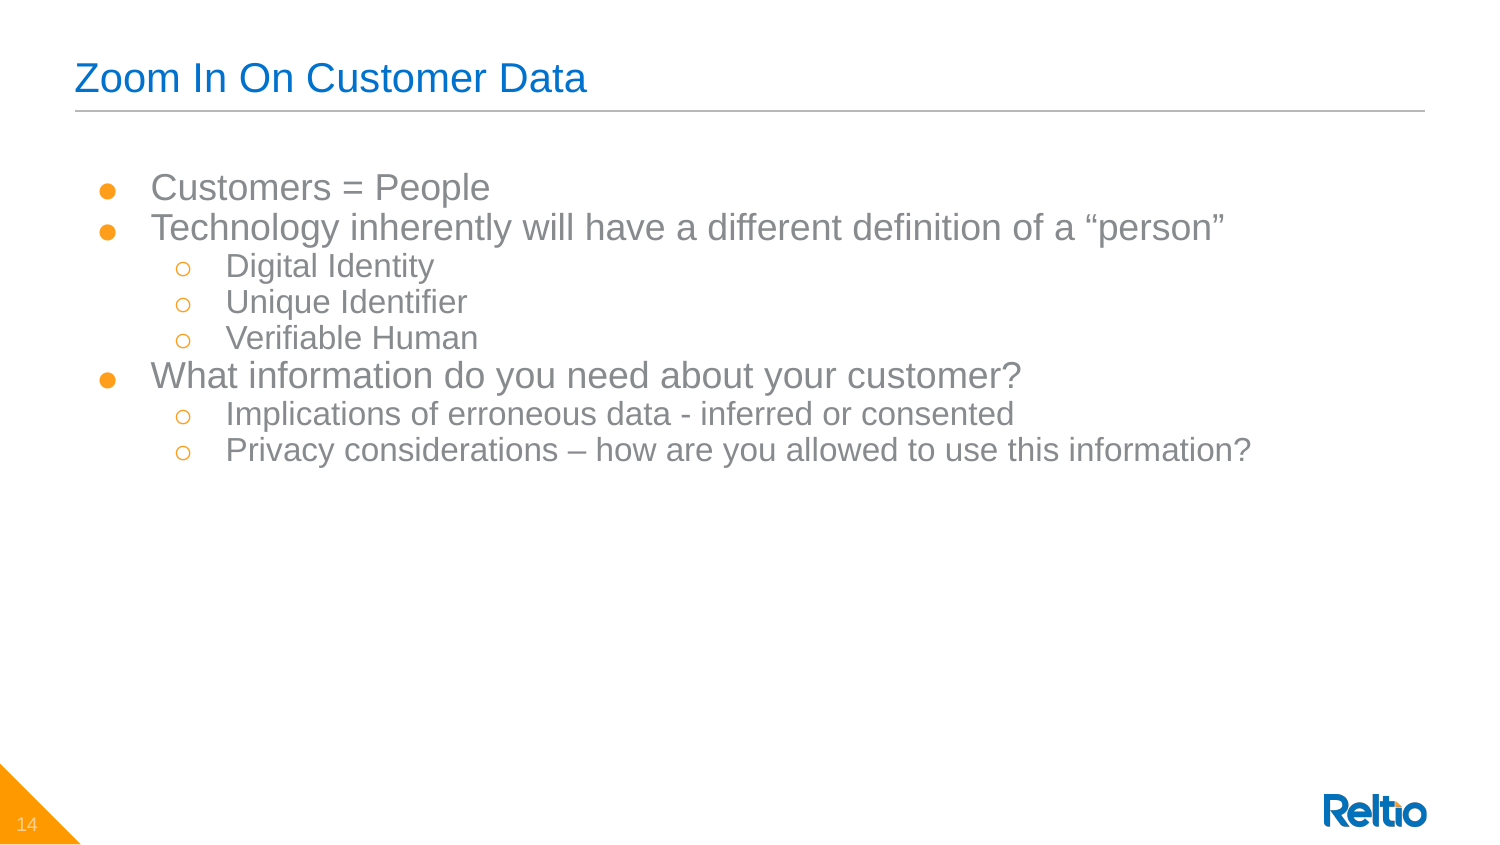

# Zoom In On Customer Data
Customers = People
Technology inherently will have a different definition of a “person”
Digital Identity
Unique Identifier
Verifiable Human
What information do you need about your customer?
Implications of erroneous data - inferred or consented
Privacy considerations – how are you allowed to use this information?